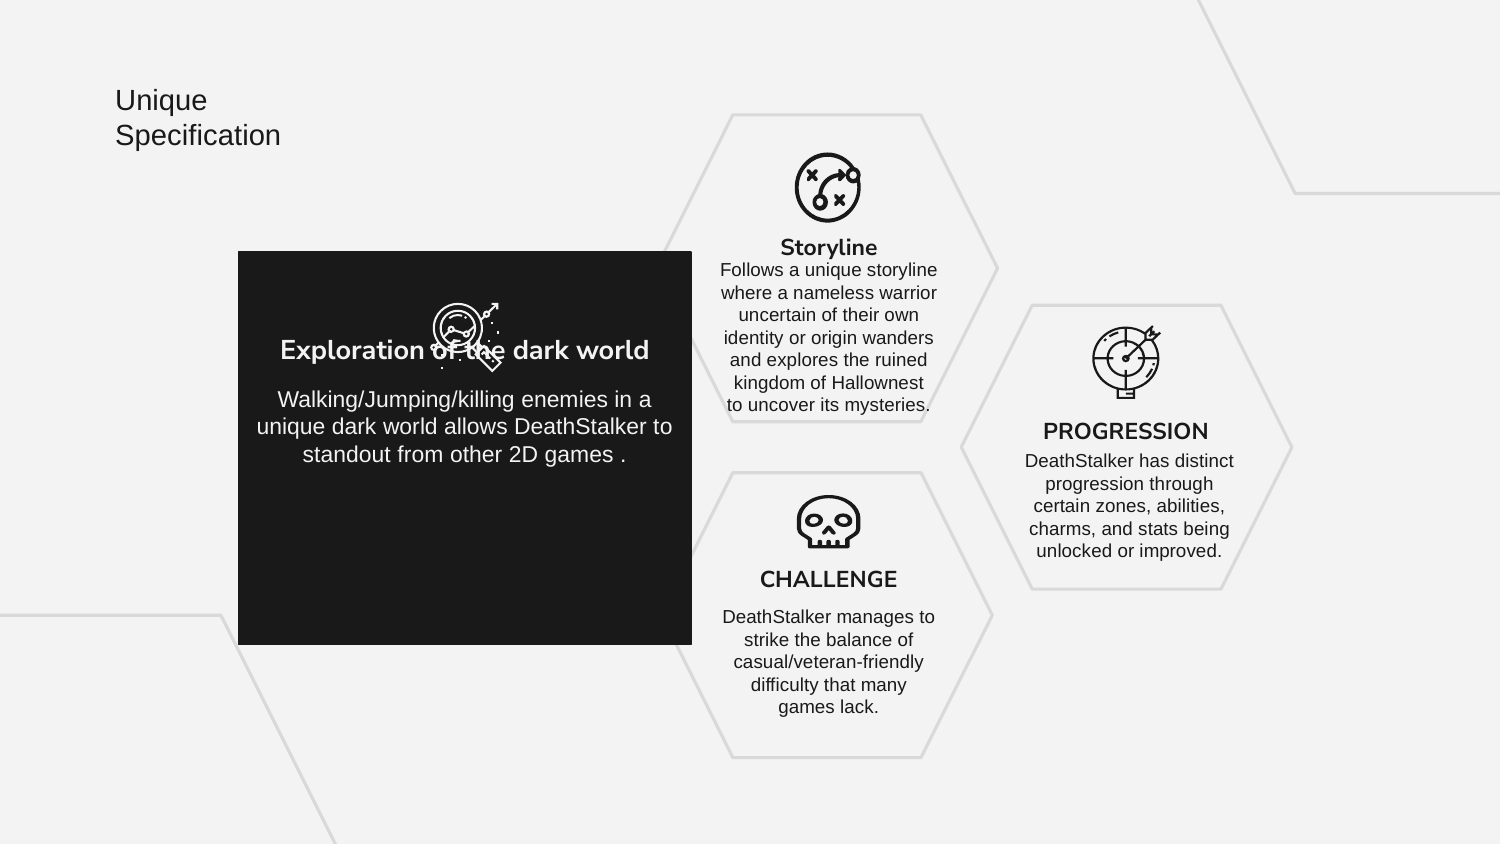

# Unique Specification

Storyline
Follows a unique storyline where a nameless warrior uncertain of their own identity or origin wanders and explores the ruined kingdom of Hallownest to uncover its mysteries.

Exploration of the dark world

Walking/Jumping/killing enemies in a unique dark world allows DeathStalker to standout from other 2D games .

PROGRESSION
DeathStalker has distinct progression through certain zones, abilities, charms, and stats being unlocked or improved.

CHALLENGE
DeathStalker manages to strike the balance of casual/veteran-friendly difficulty that many games lack.